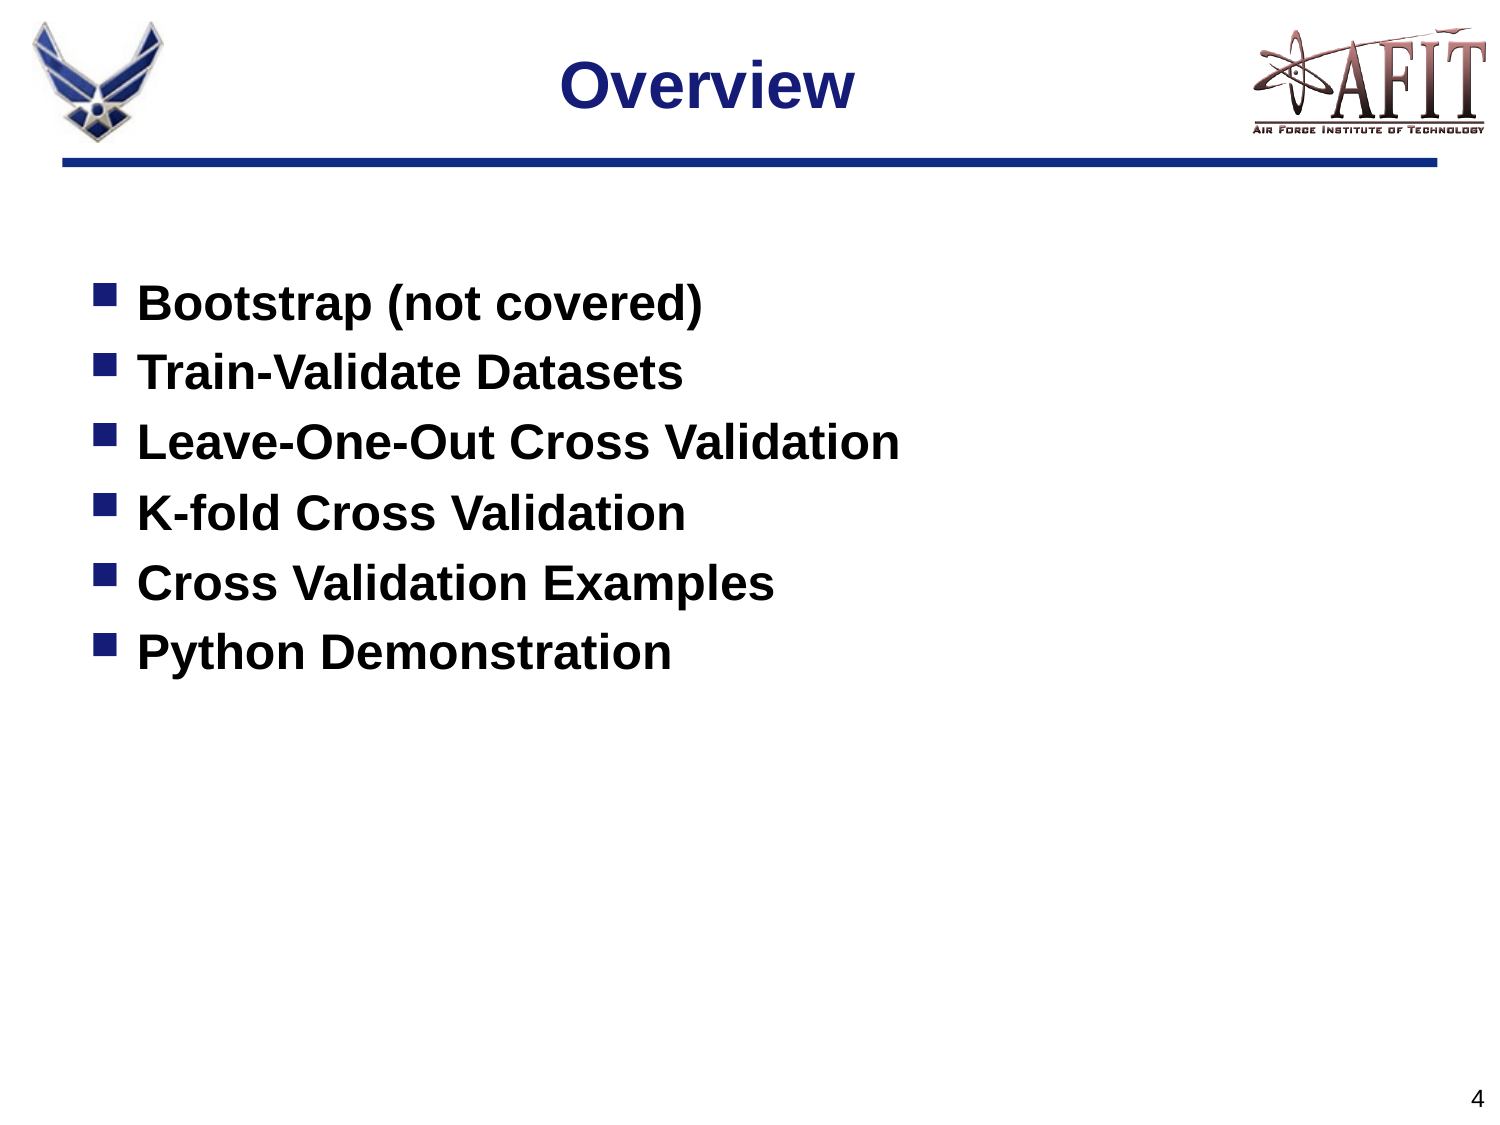

# Overview
Bootstrap (not covered)
Train-Validate Datasets
Leave-One-Out Cross Validation
K-fold Cross Validation
Cross Validation Examples
Python Demonstration